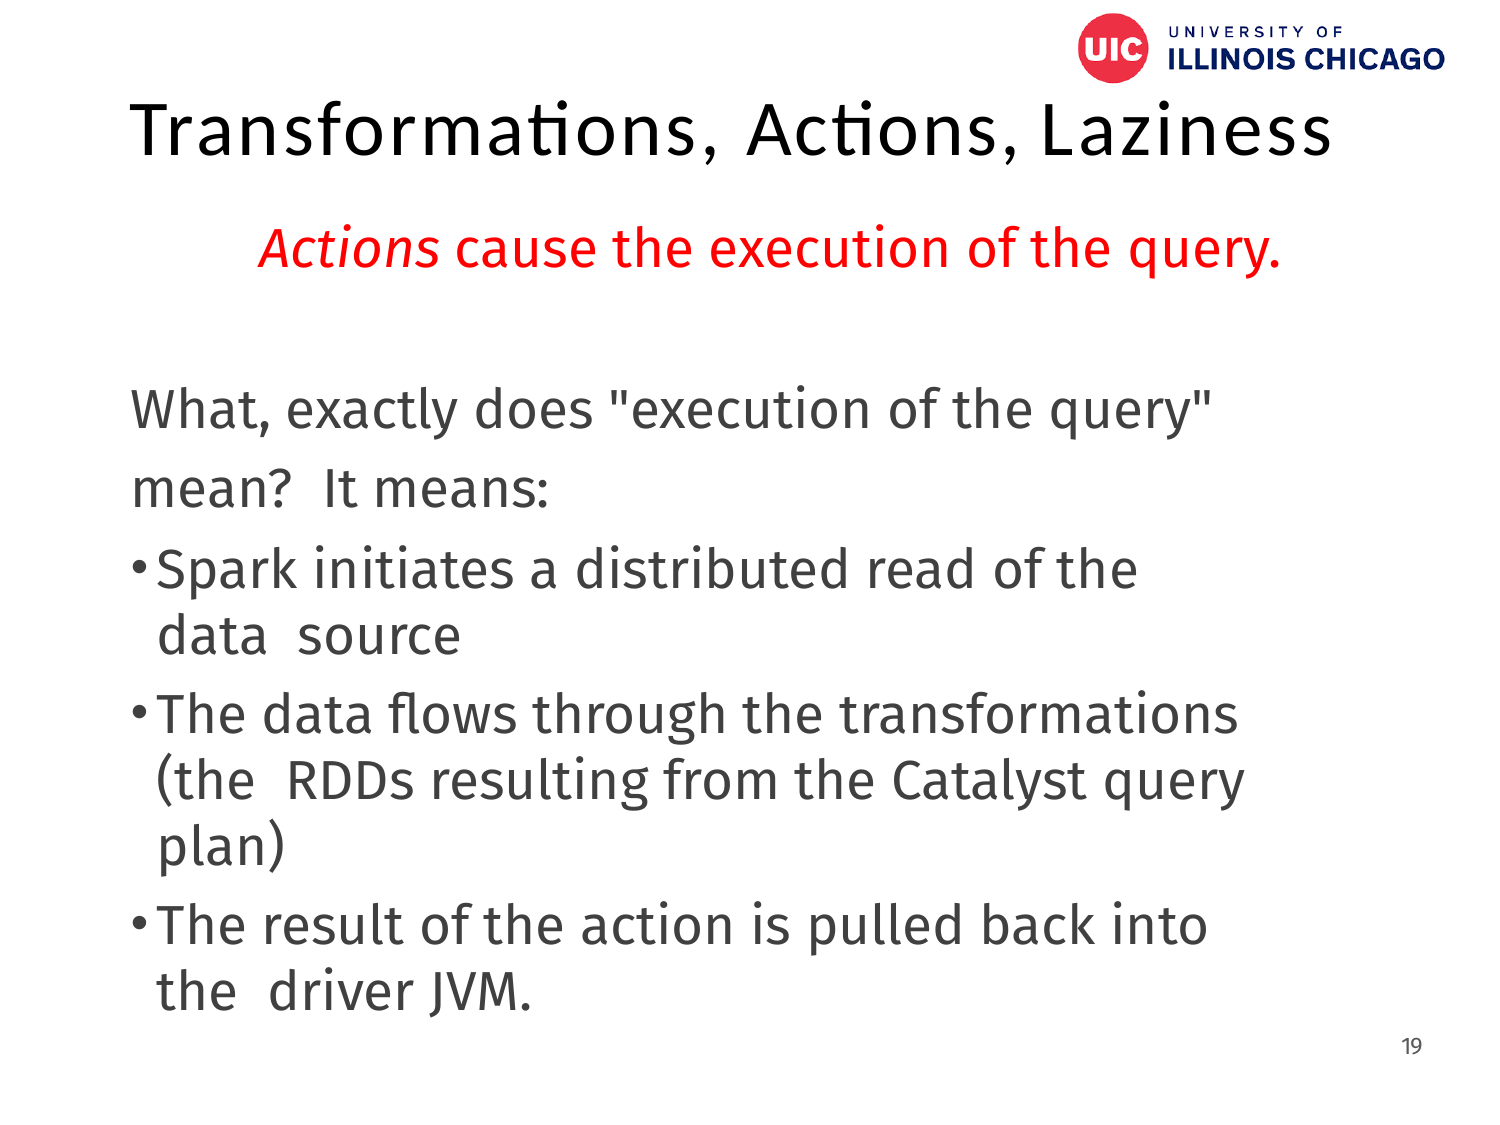

# Transformations, Actions, Laziness
Actions cause the execution of the query.

What, exactly does "execution of the query" mean?  It means:
Spark initiates a distributed read of the data  source
The data flows through the transformations (the  RDDs resulting from the Catalyst query plan)
The result of the action is pulled back into the  driver JVM.
19